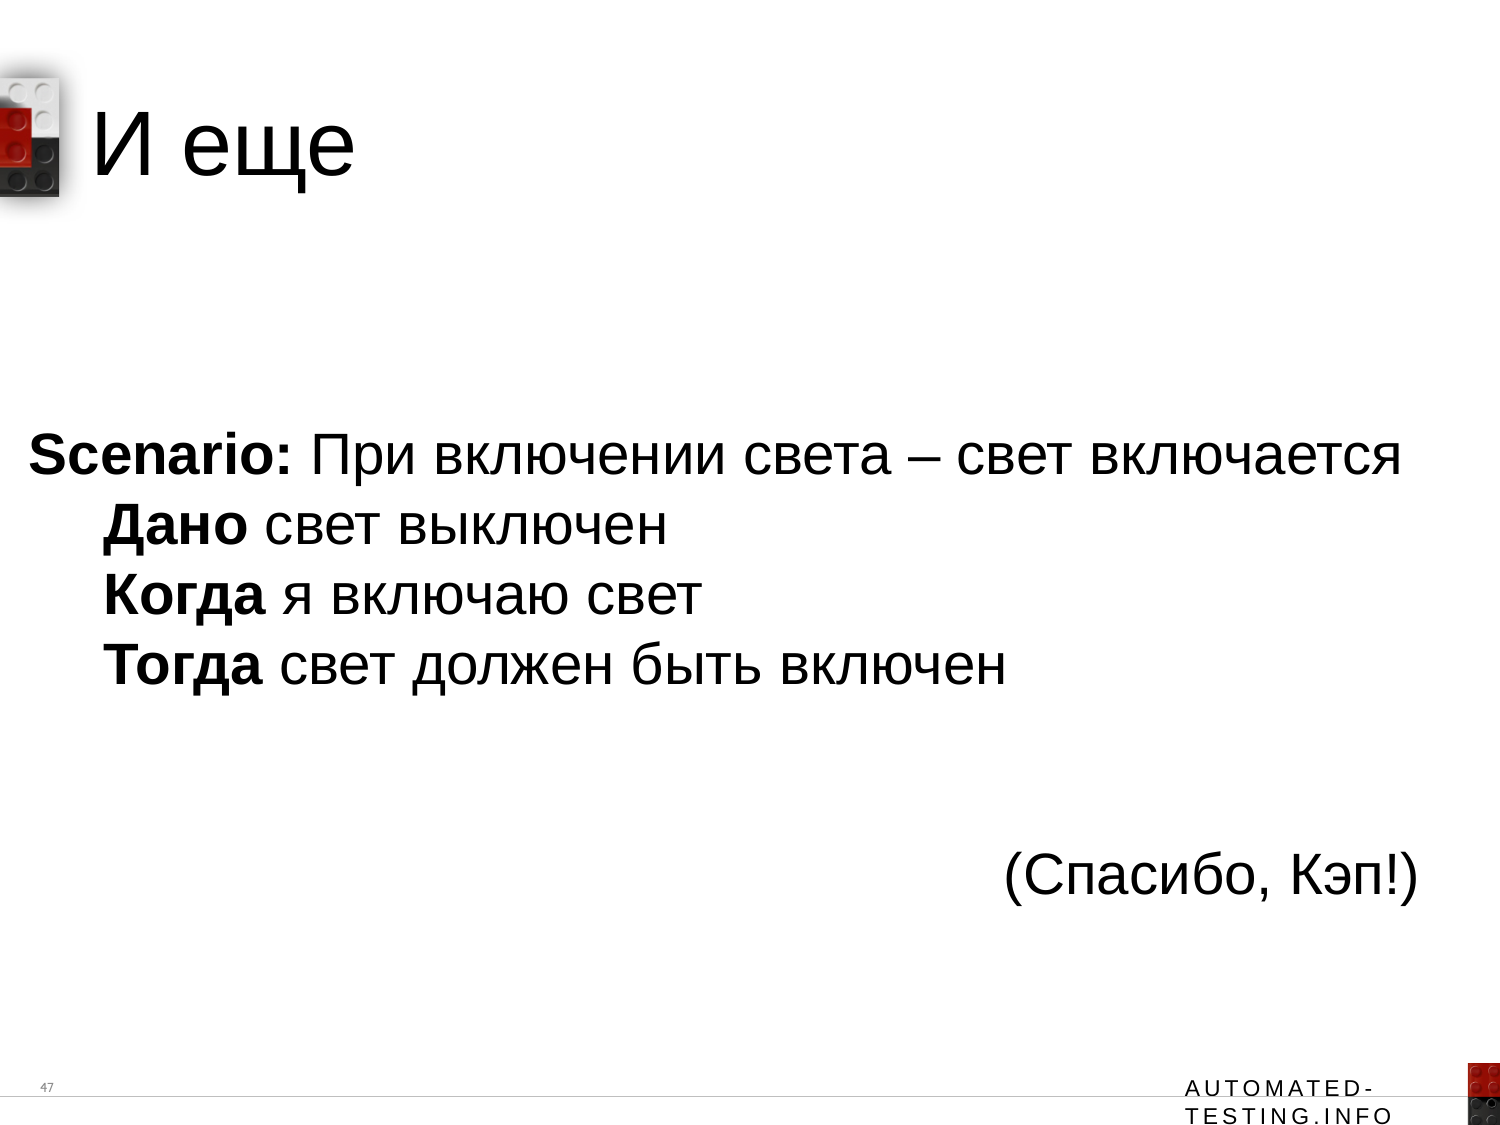

# И еще
Scenario: При включении света – свет включается
Дано свет выключен
Когда я включаю свет
Тогда свет должен быть включен

						(Спасибо, Кэп!)
47